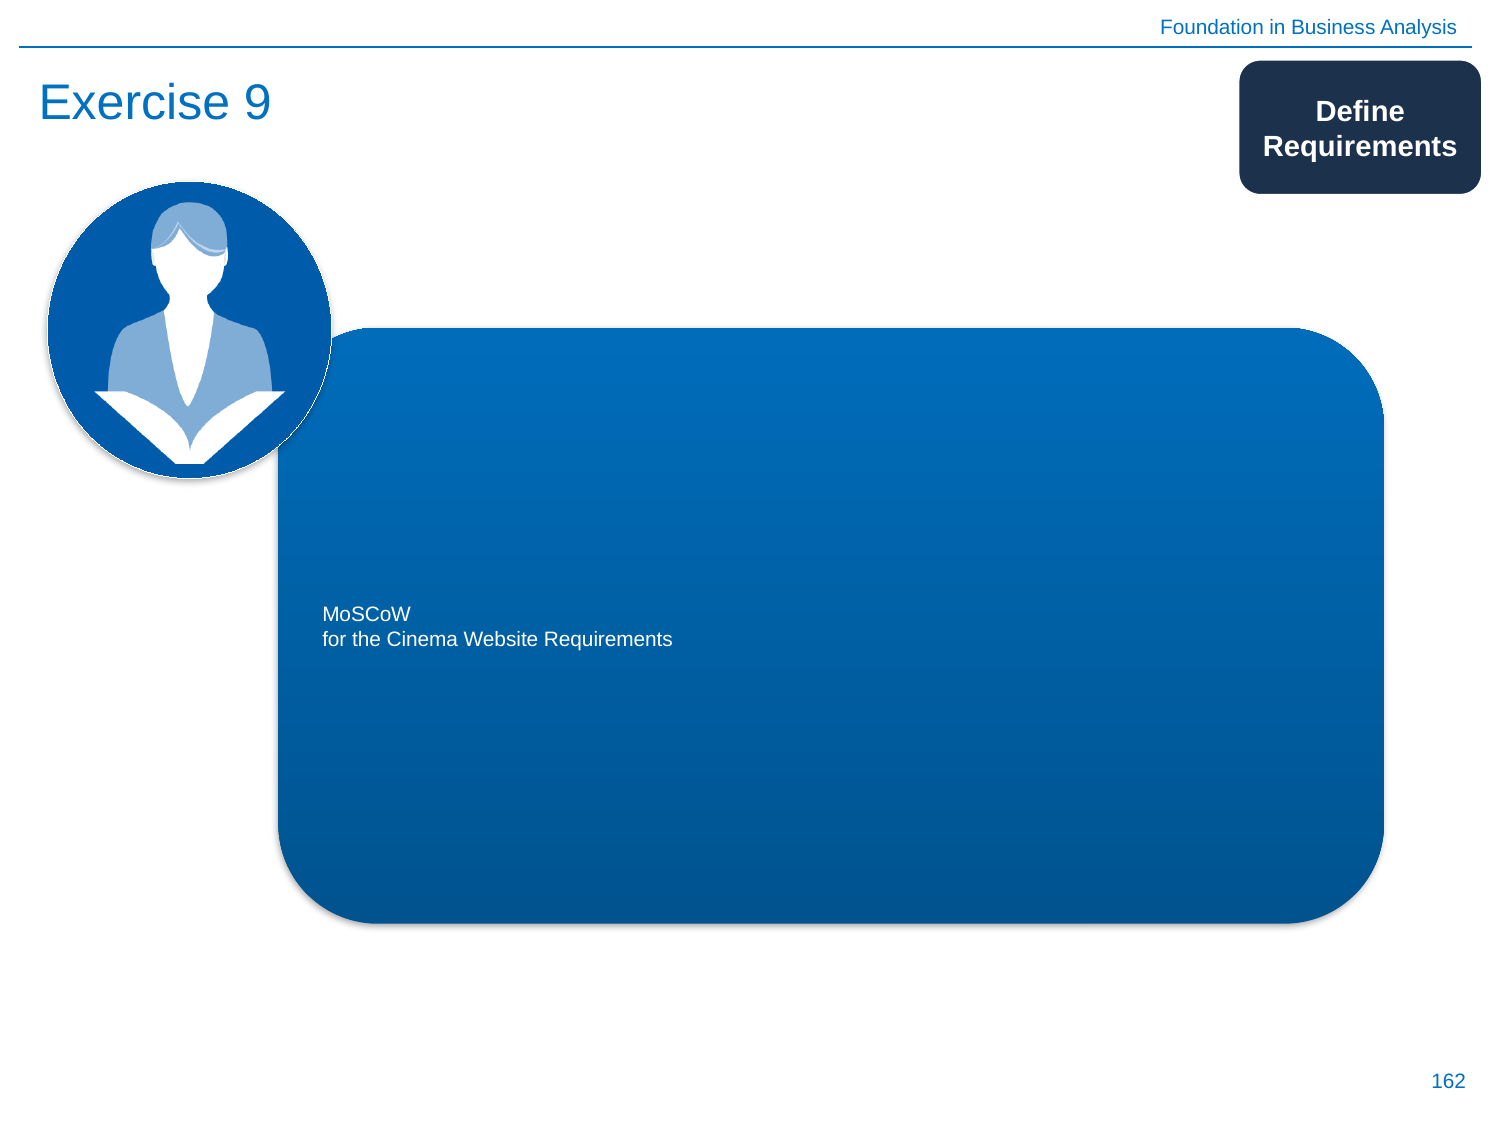

# Exercise 9
Define Requirements

MoSCoW
for the Cinema Website Requirements